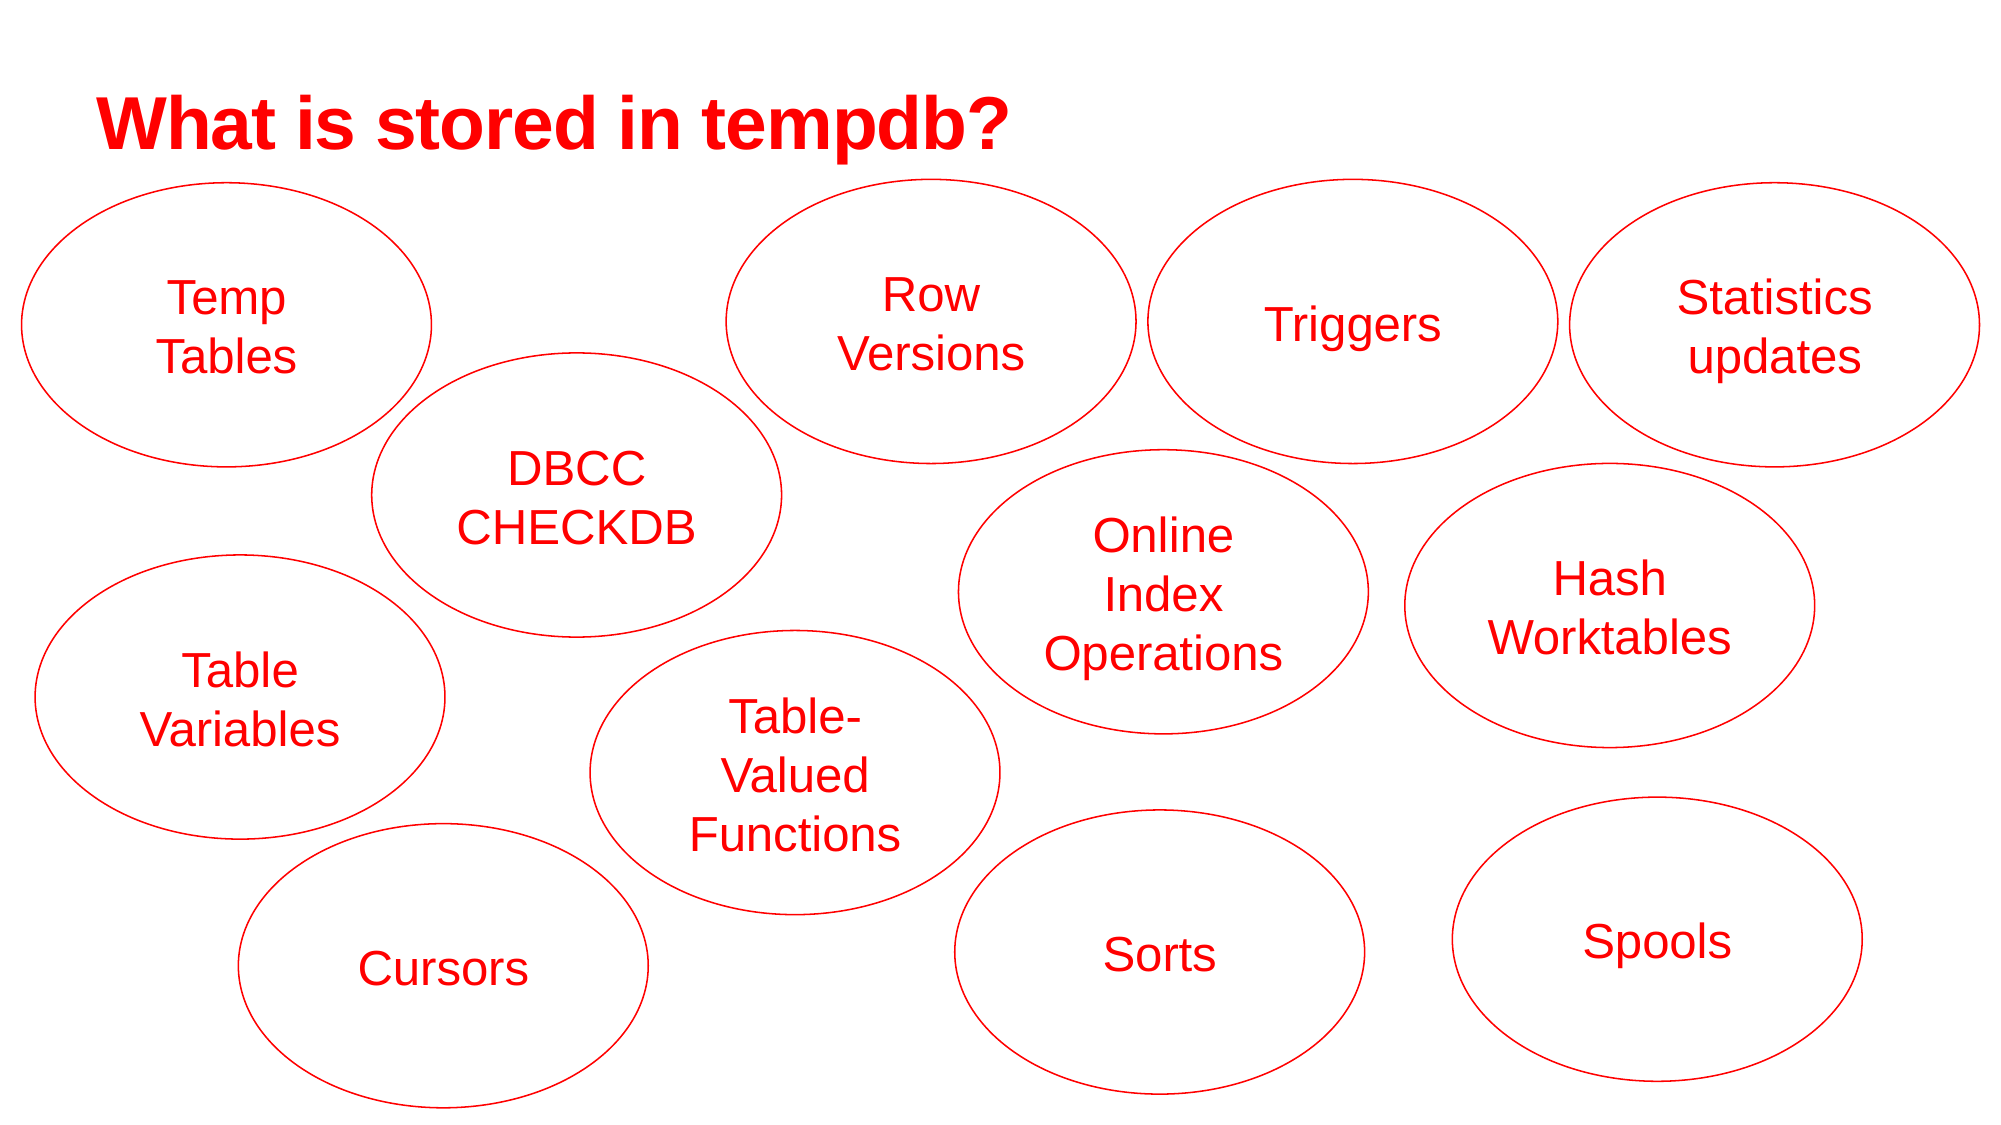

# What is stored in tempdb?
Row Versions
Triggers
Temp Tables
Statistics updates
DBCC CHECKDB
Online Index Operations
Hash Worktables
Table Variables
Table-Valued Functions
Spools
Sorts
Cursors